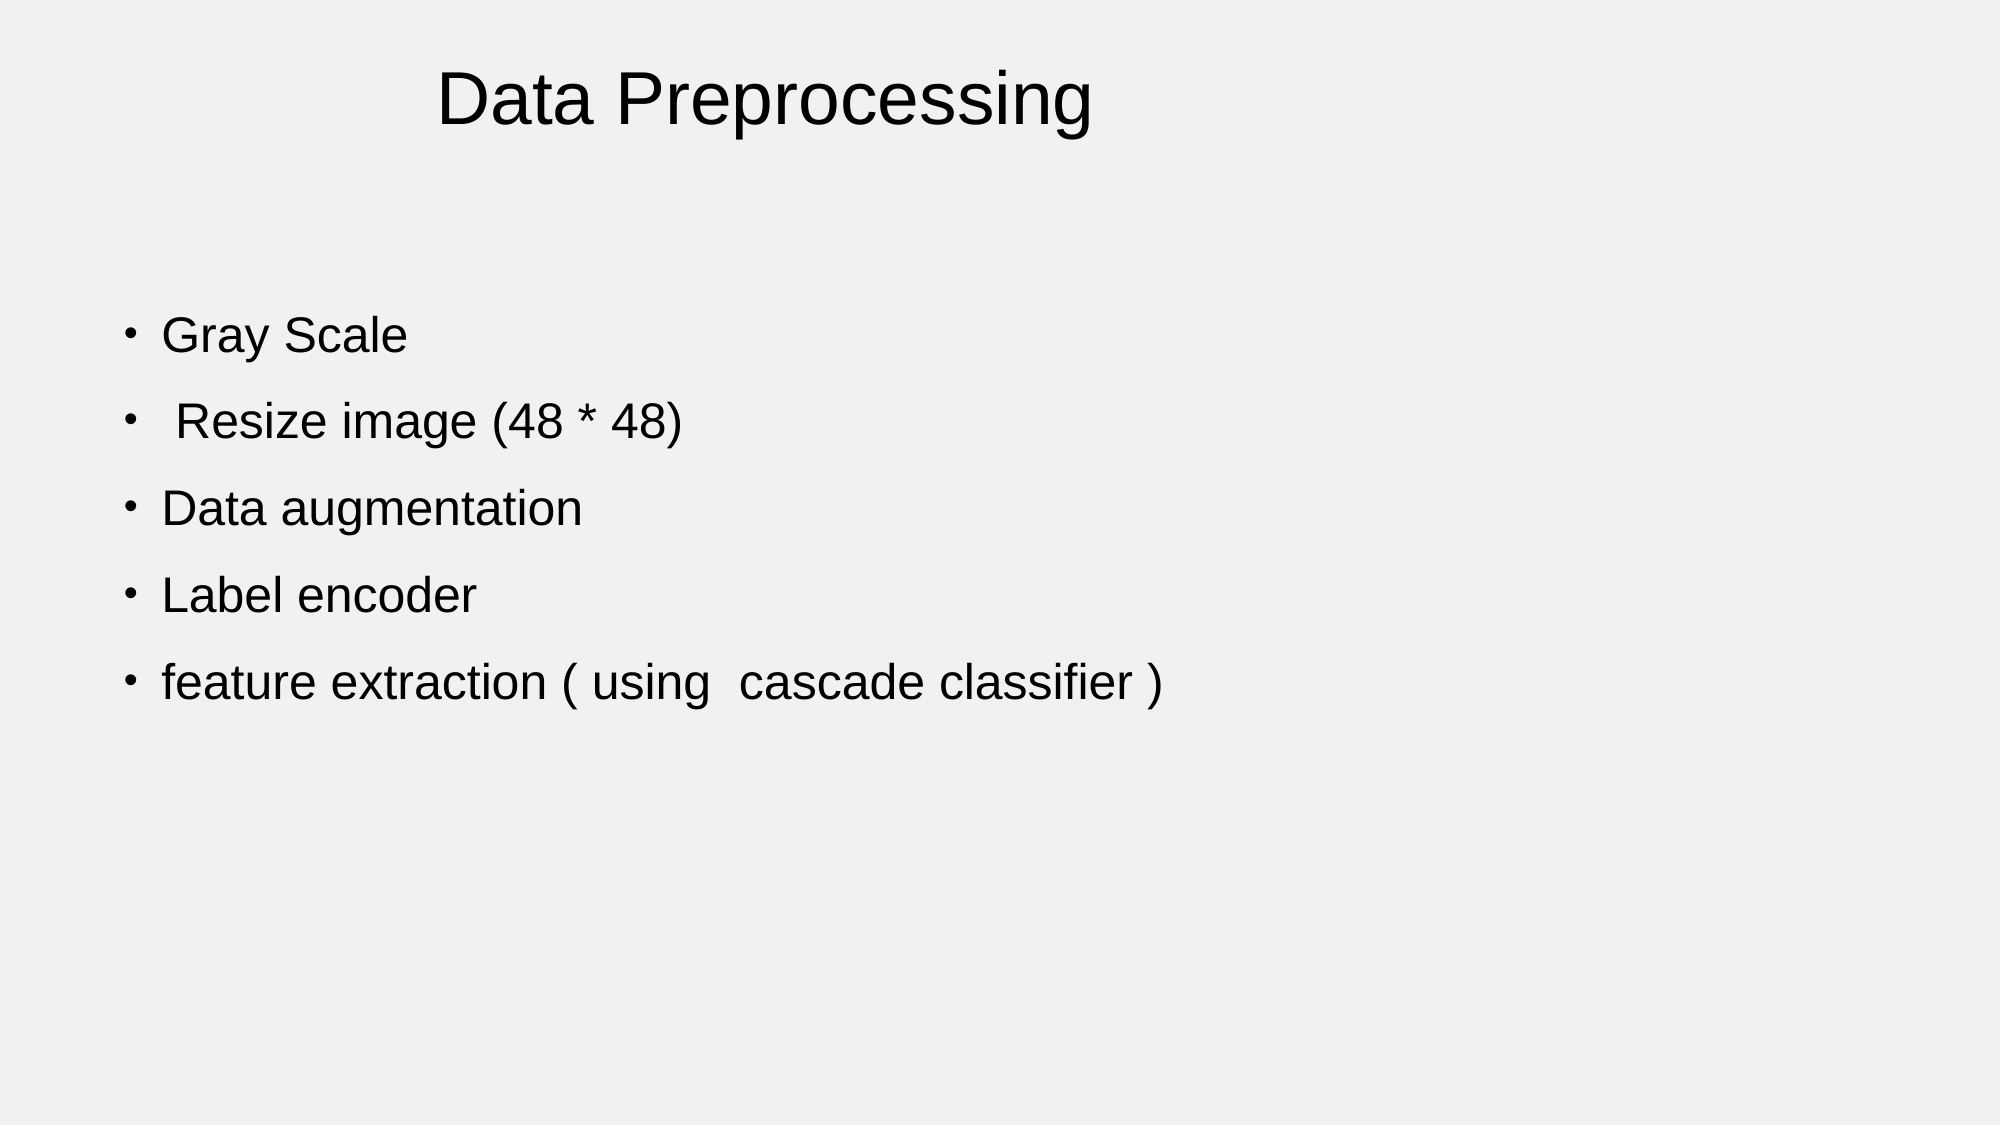

# Data Preprocessing

Gray Scale
 Resize image (48 * 48)
Data augmentation
Label encoder
feature extraction ( using  cascade classifier )